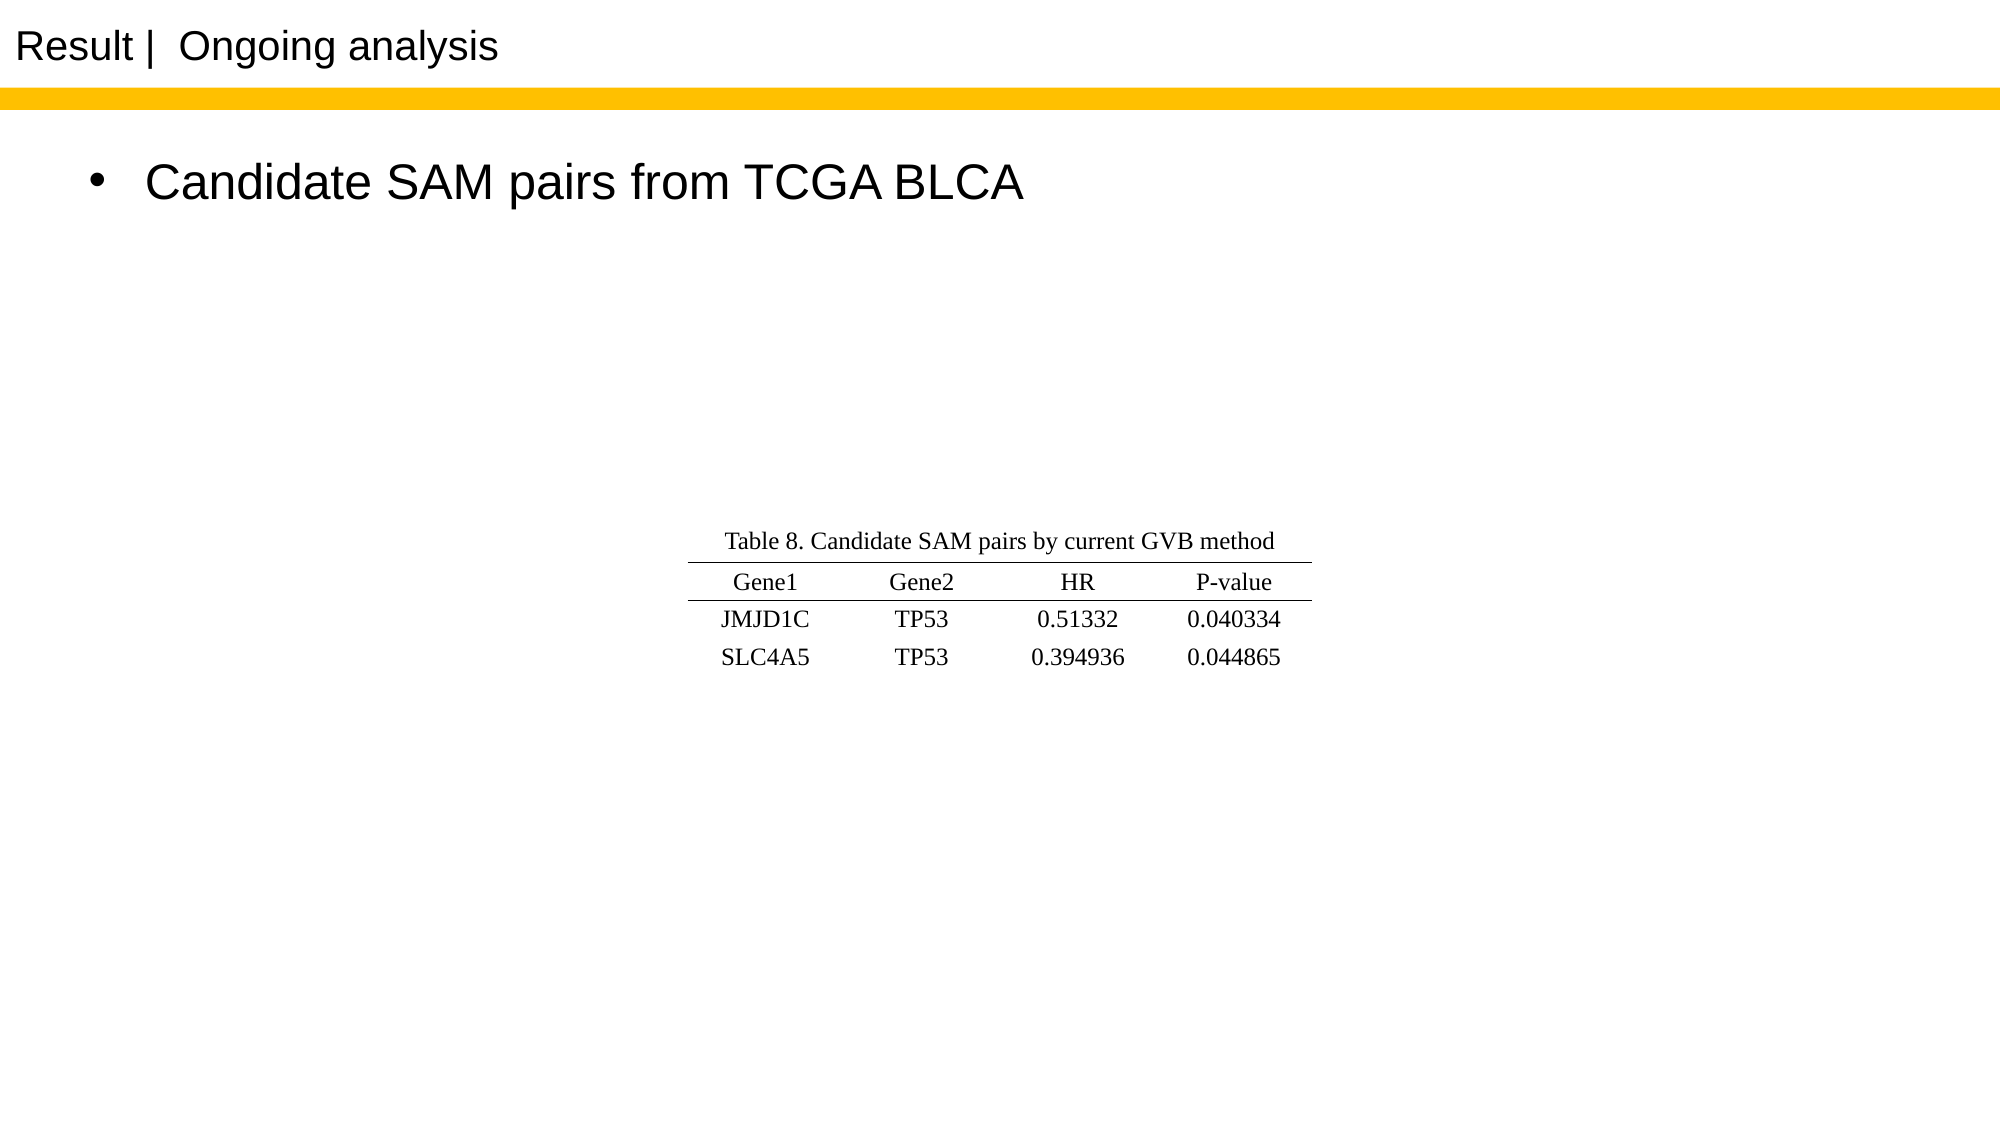

# Result |  Ongoing analysis

Candidate SAM pairs from TCGA BLCA
Table 8. Candidate SAM pairs by current GVB method
| Gene1 | Gene2 | HR | P-value |
| --- | --- | --- | --- |
| JMJD1C | TP53 | 0.51332 | 0.040334 |
| SLC4A5 | TP53 | 0.394936 | 0.044865 |